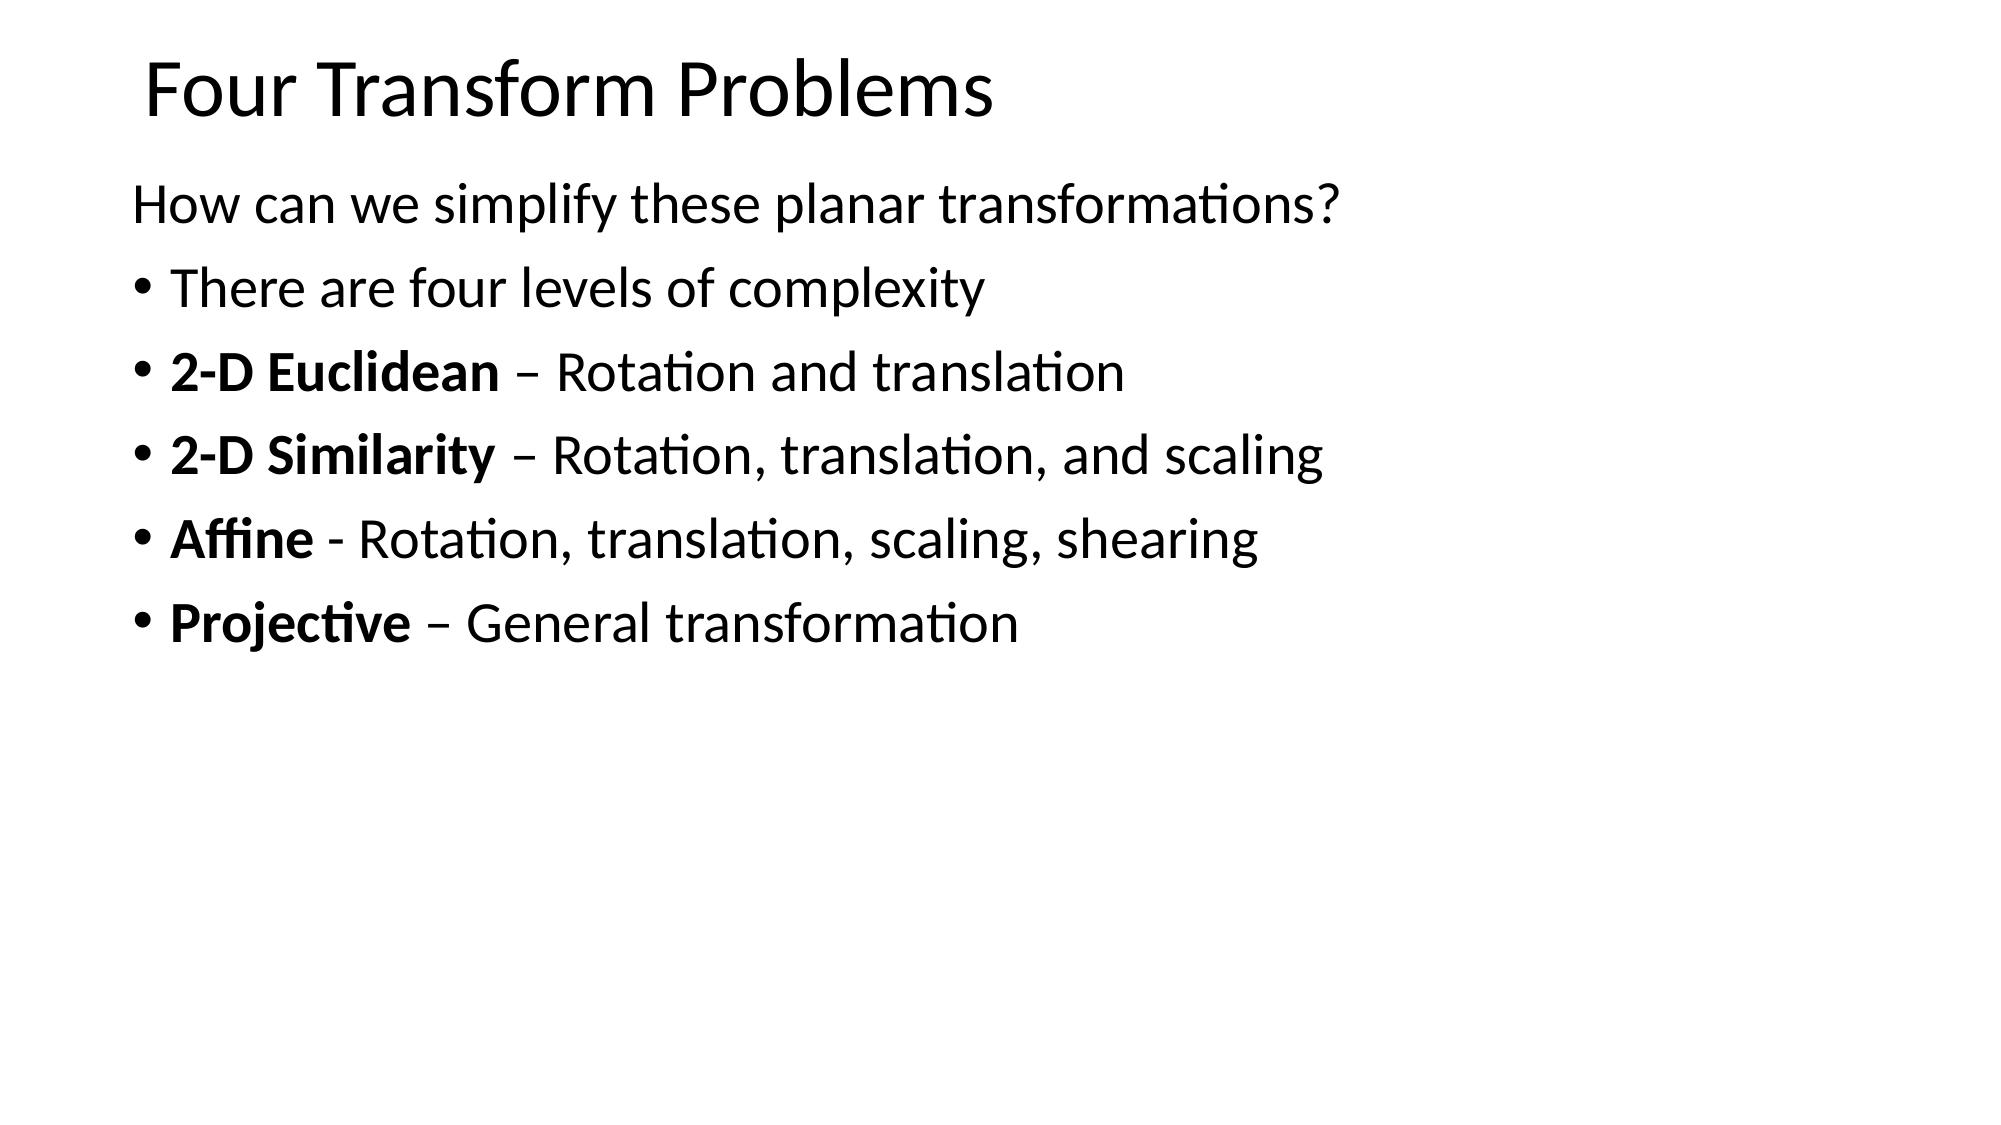

# Four Transform Problems
How can we simplify these planar transformations?
There are four levels of complexity
2-D Euclidean – Rotation and translation
2-D Similarity – Rotation, translation, and scaling
Affine - Rotation, translation, scaling, shearing
Projective – General transformation